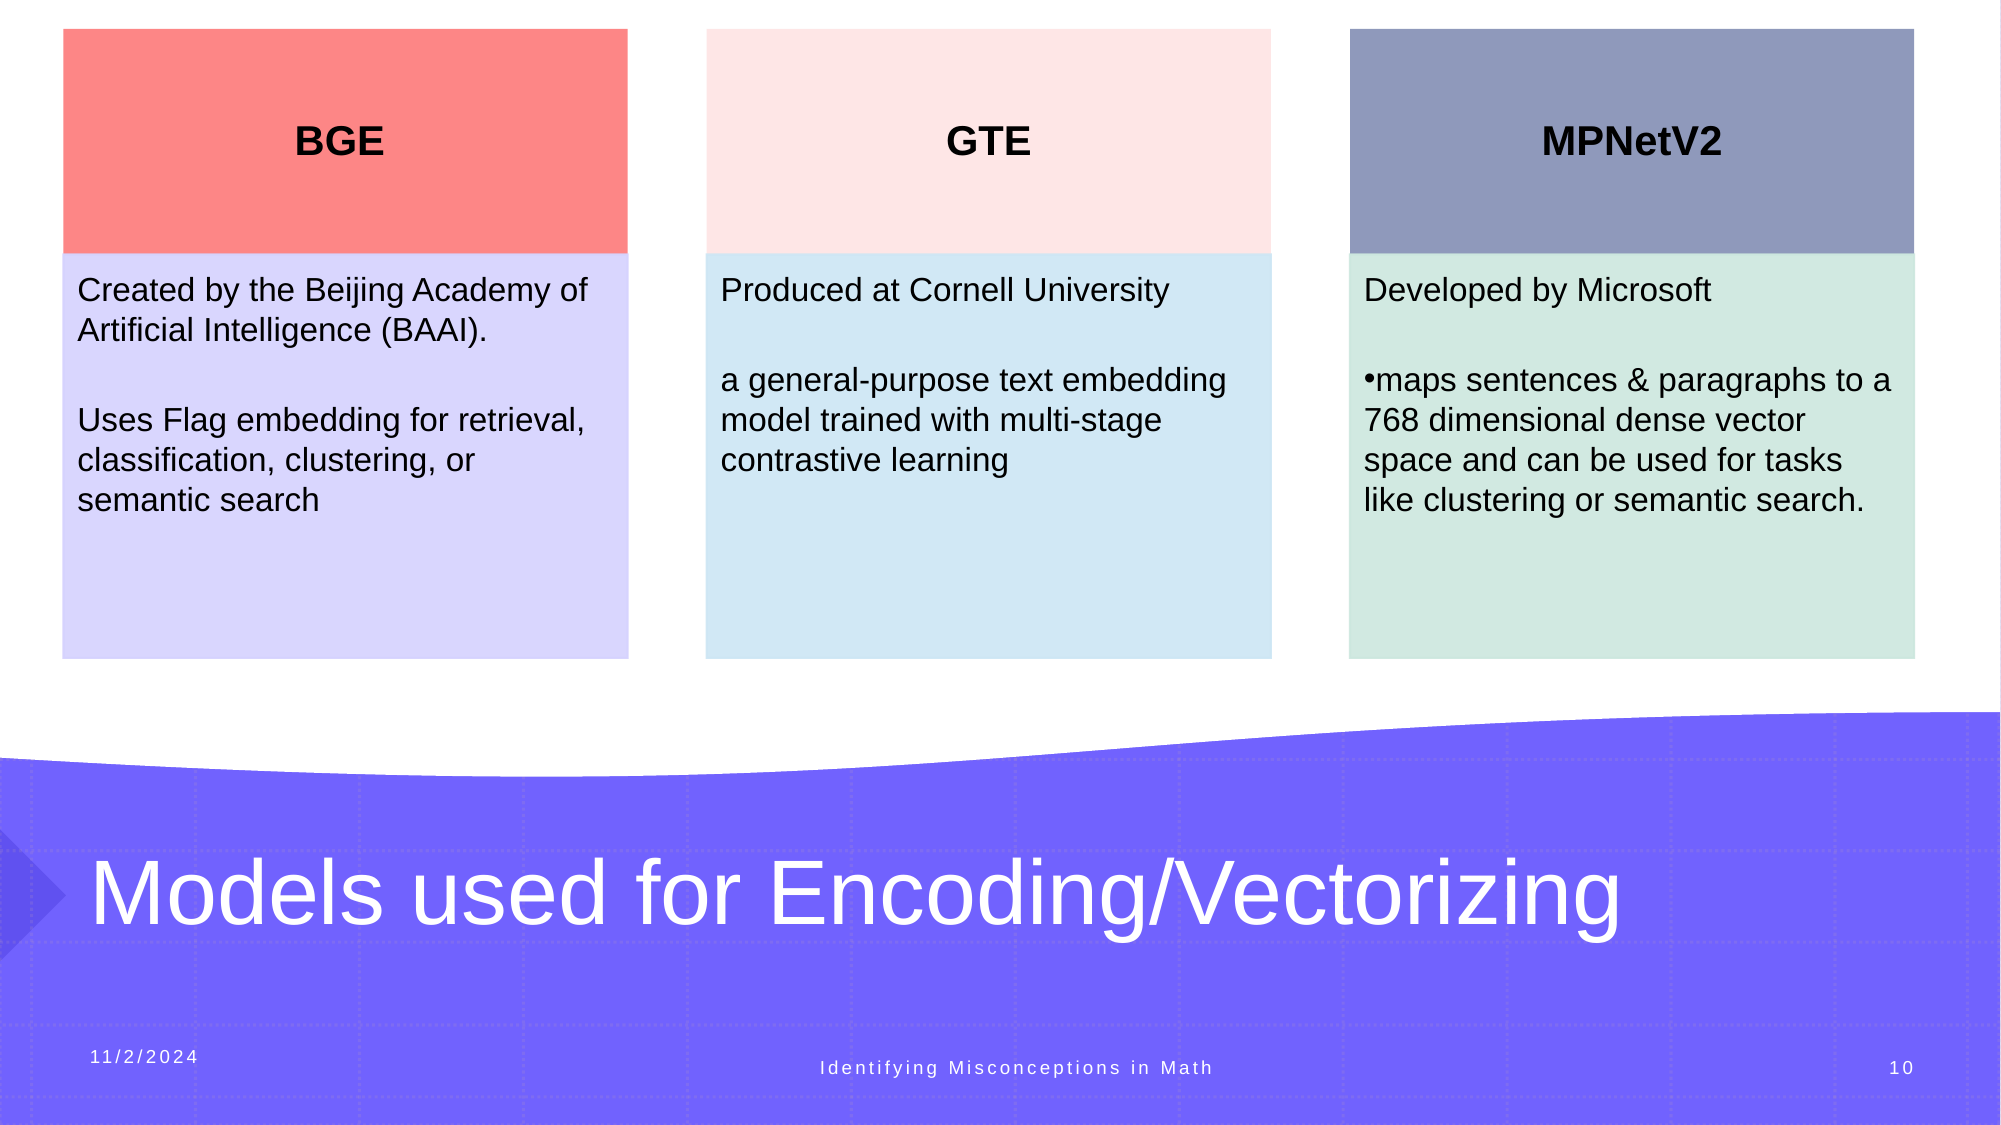

BGE
Created by the Beijing Academy of Artificial Intelligence (BAAI).

Uses Flag embedding for retrieval, classification, clustering, or semantic search

GTE
Produced at Cornell University

a general-purpose text embedding model trained with multi-stage contrastive learning
MPNetV2
Developed by Microsoft

maps sentences & paragraphs to a 768 dimensional dense vector space and can be used for tasks like clustering or semantic search.
# Models used for Encoding/Vectorizing
Identifying Misconceptions in Math
11/2/2024

10